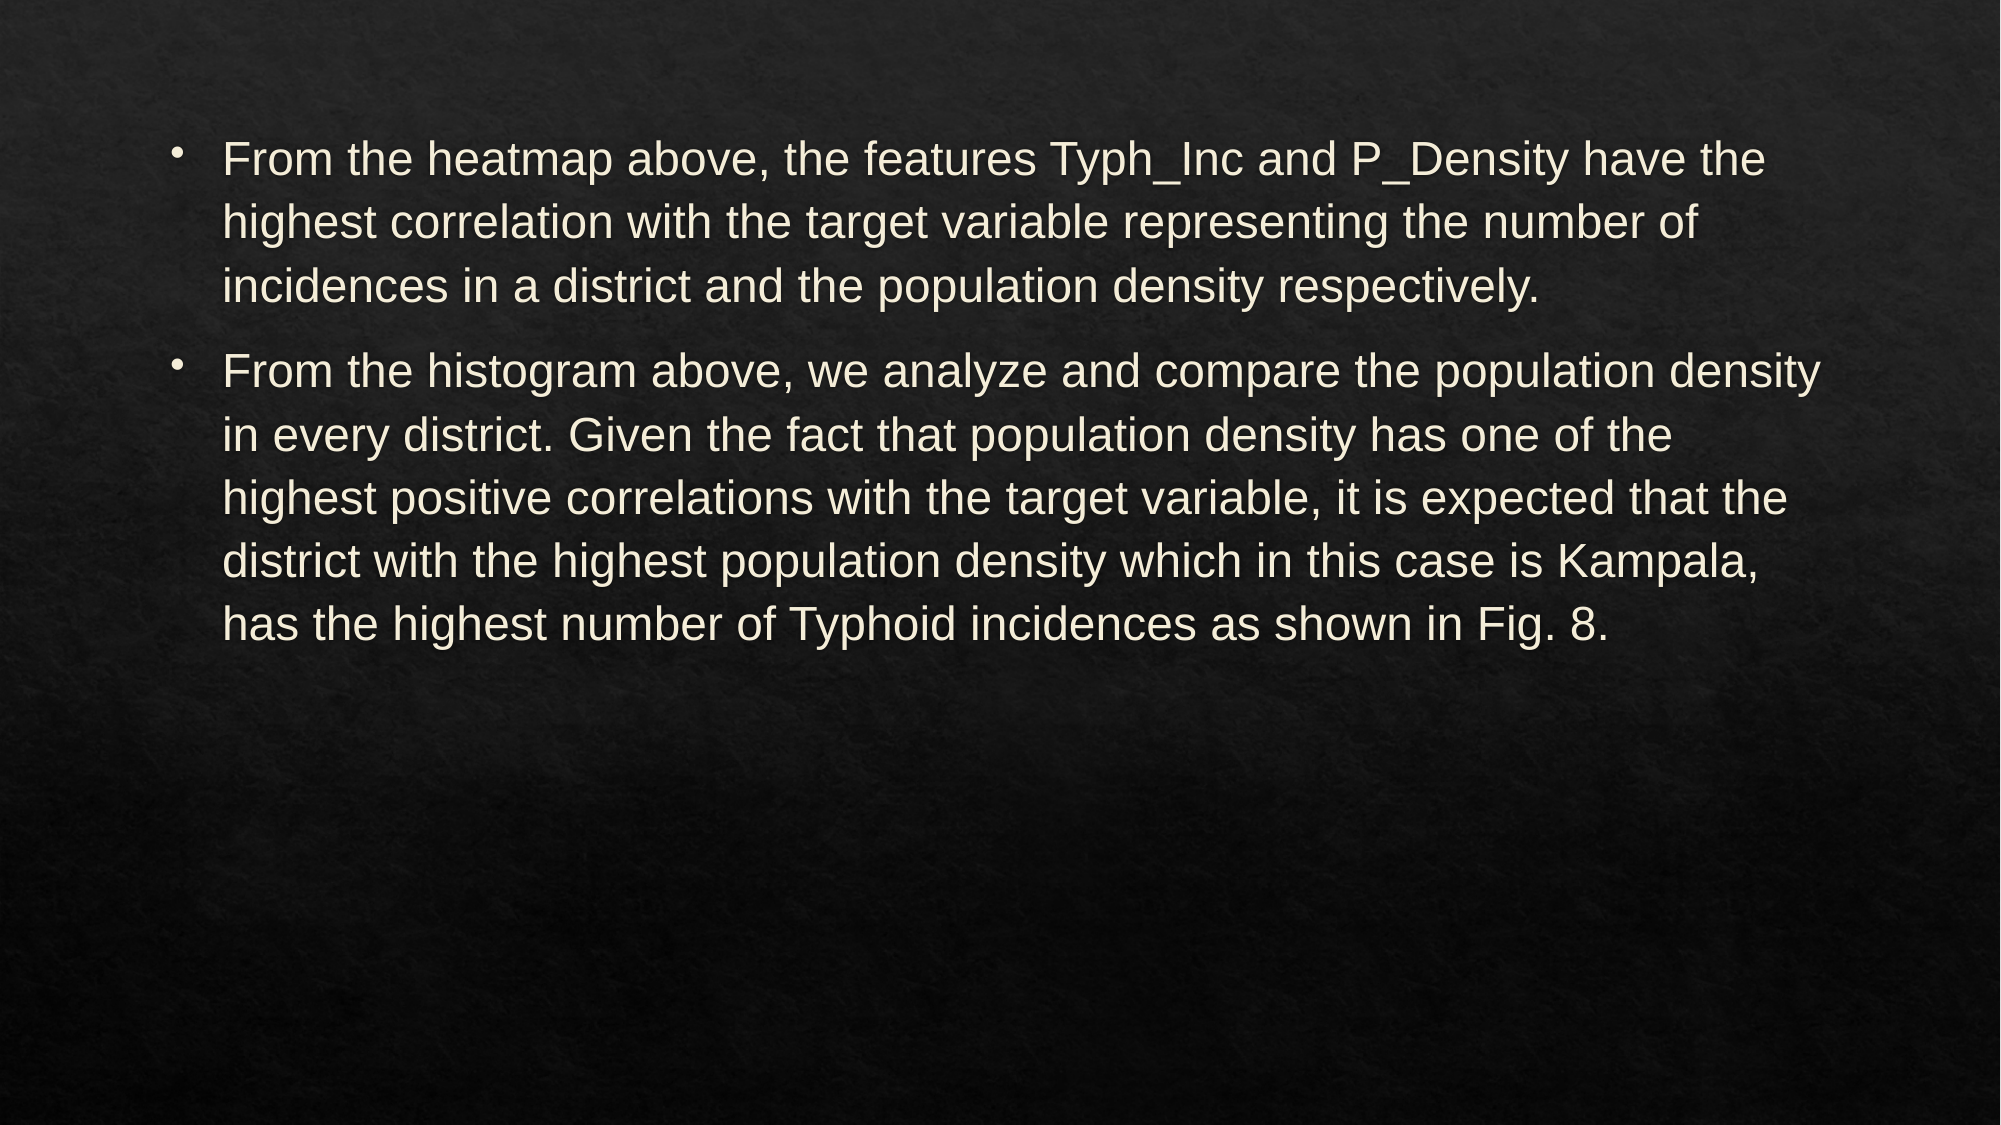

From the heatmap above, the features Typh_Inc and P_Density have the highest correlation with the target variable representing the number of incidences in a district and the population density respectively.
From the histogram above, we analyze and compare the population density in every district. Given the fact that population density has one of the highest positive correlations with the target variable, it is expected that the district with the highest population density which in this case is Kampala, has the highest number of Typhoid incidences as shown in Fig. 8.